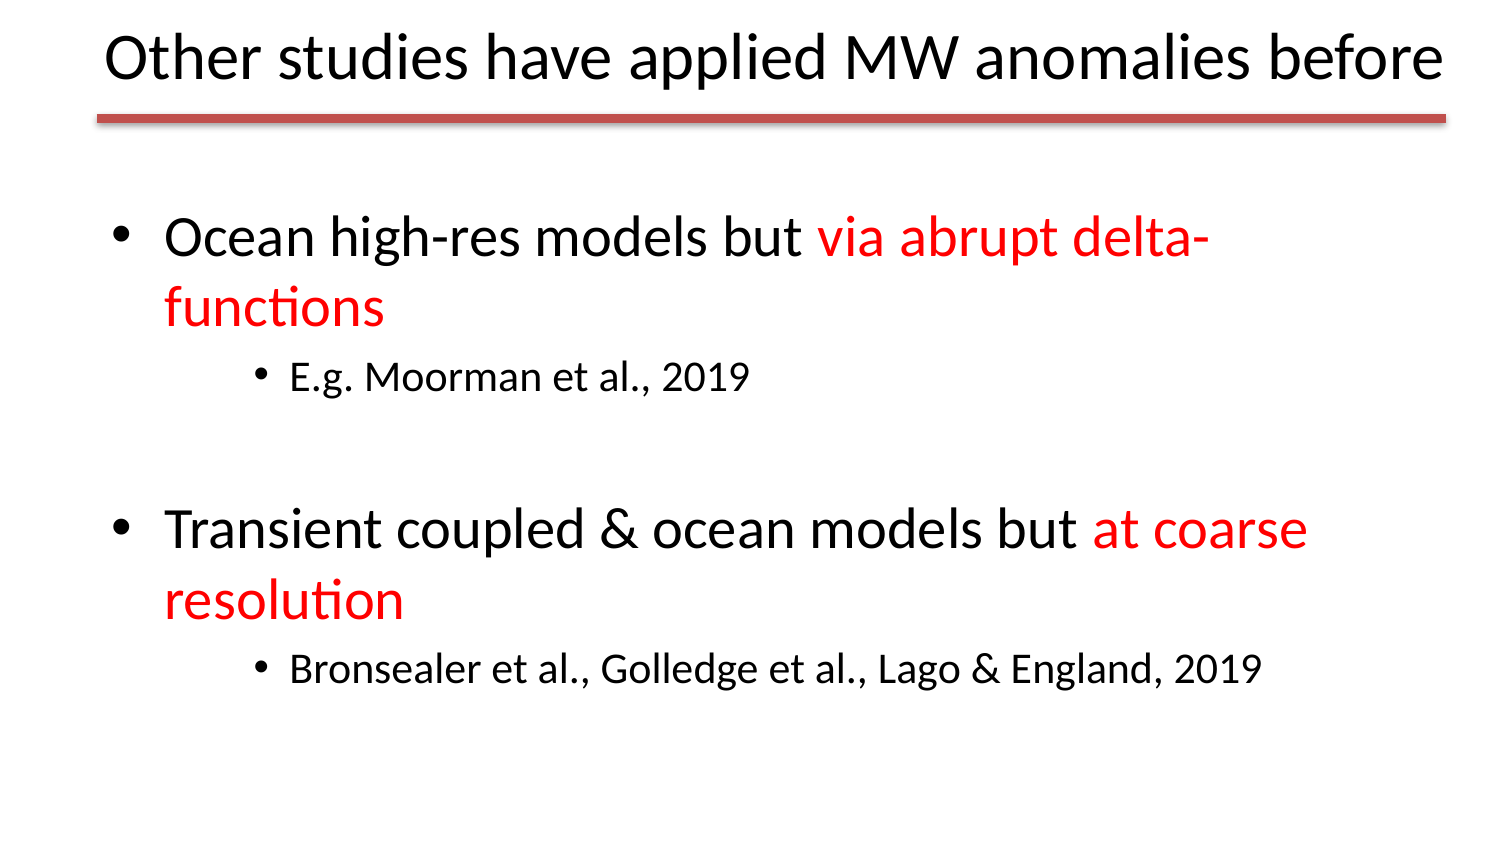

# Other studies have applied MW anomalies before
Ocean high-res models but via abrupt delta-functions
E.g. Moorman et al., 2019

Transient coupled & ocean models but at coarse resolution
Bronsealer et al., Golledge et al., Lago & England, 2019